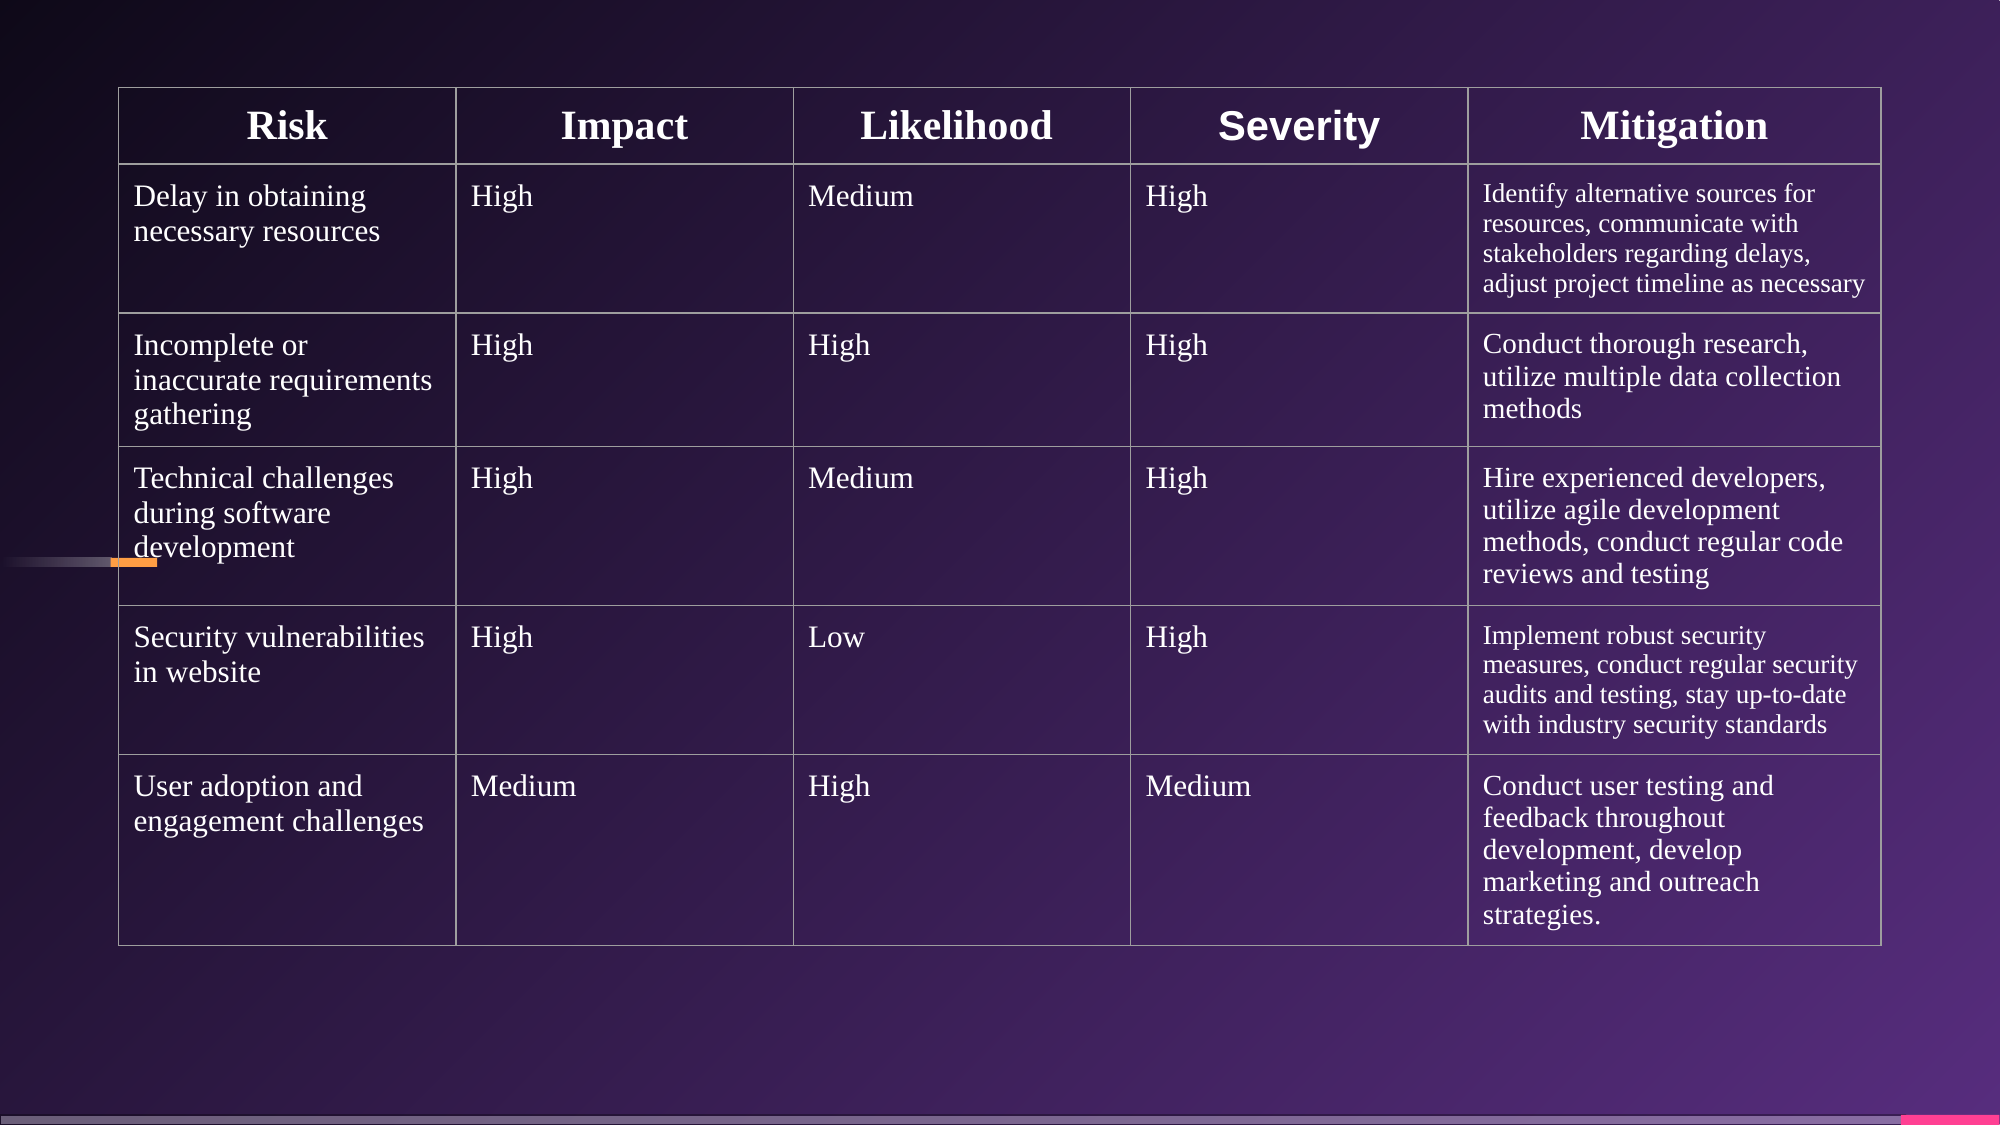

| Risk | Impact | Likelihood | Severity | Mitigation |
| --- | --- | --- | --- | --- |
| Delay in obtaining necessary resources | High | Medium | High | Identify alternative sources for resources, communicate with stakeholders regarding delays, adjust project timeline as necessary |
| Incomplete or inaccurate requirements gathering | High | High | High | Conduct thorough research, utilize multiple data collection methods |
| Technical challenges during software development | High | Medium | High | Hire experienced developers, utilize agile development methods, conduct regular code reviews and testing |
| Security vulnerabilities in website | High | Low | High | Implement robust security measures, conduct regular security audits and testing, stay up-to-date with industry security standards |
| User adoption and engagement challenges | Medium | High | Medium | Conduct user testing and feedback throughout development, develop marketing and outreach strategies. |